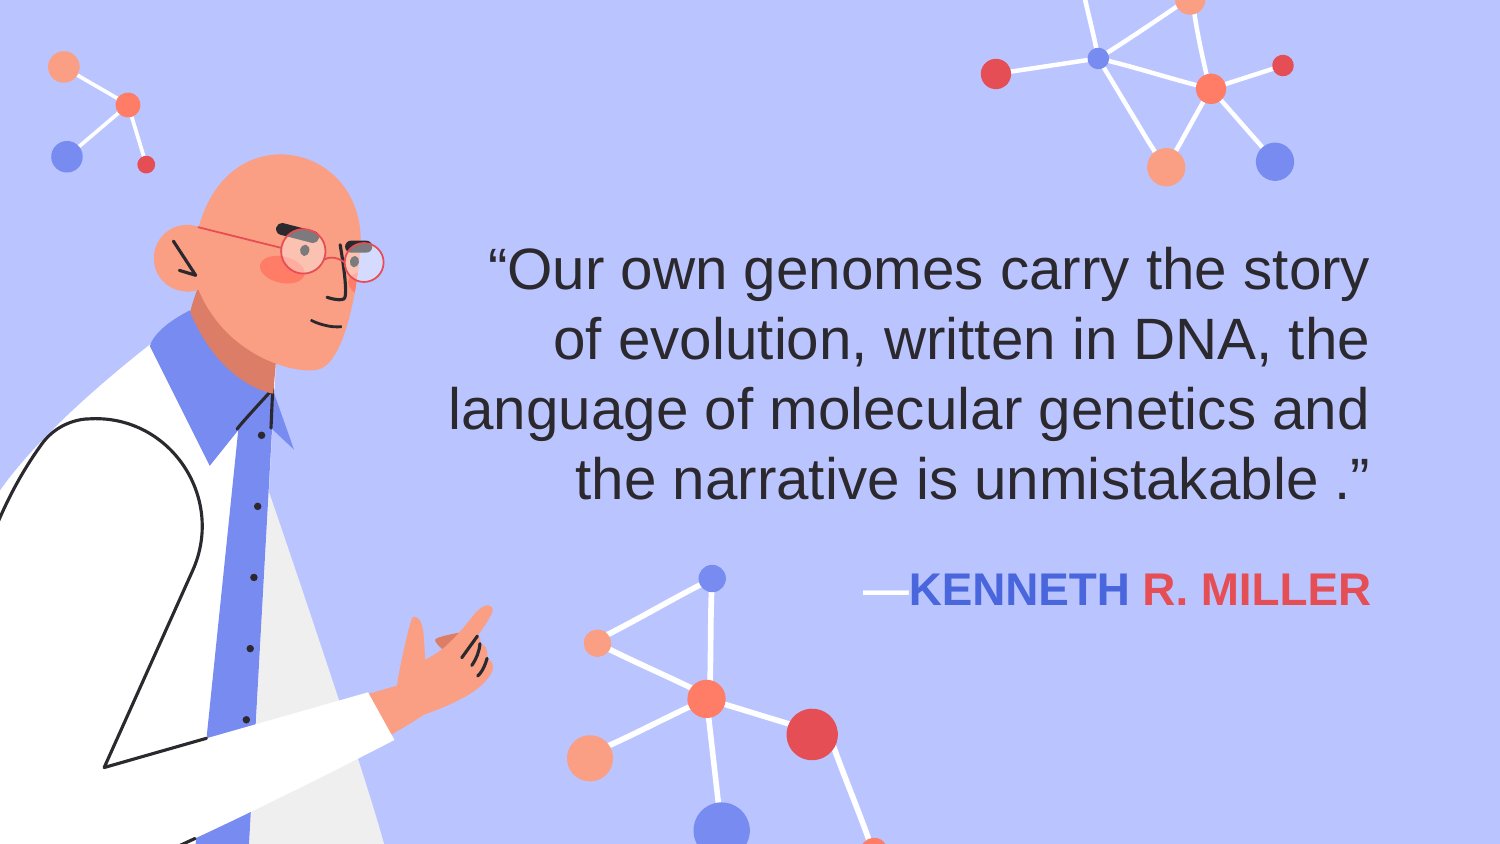

“Our own genomes carry the story of evolution, written in DNA, the language of molecular genetics and the narrative is unmistakable .”
# —KENNETH R. MILLER